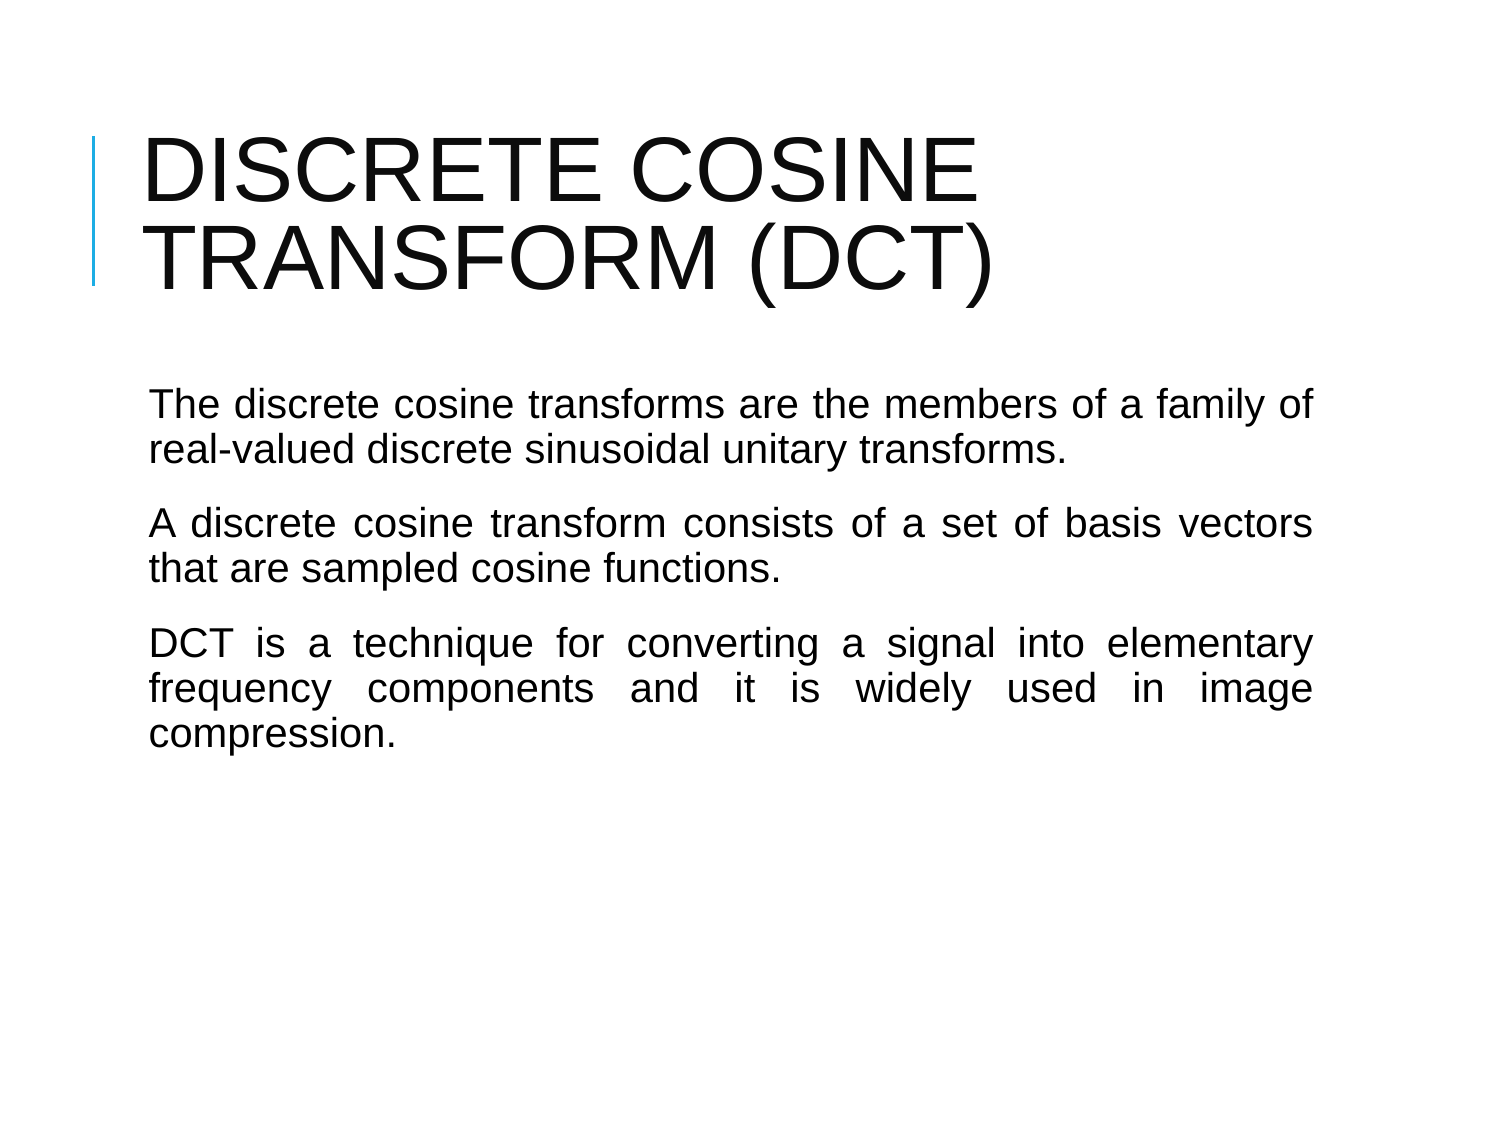

# DISCRETE COSINE TRANSFORM (DCT)
The discrete cosine transforms are the members of a family of real-valued discrete sinusoidal unitary transforms.
A discrete cosine transform consists of a set of basis vectors that are sampled cosine functions.
DCT is a technique for converting a signal into elementary frequency components and it is widely used in image compression.